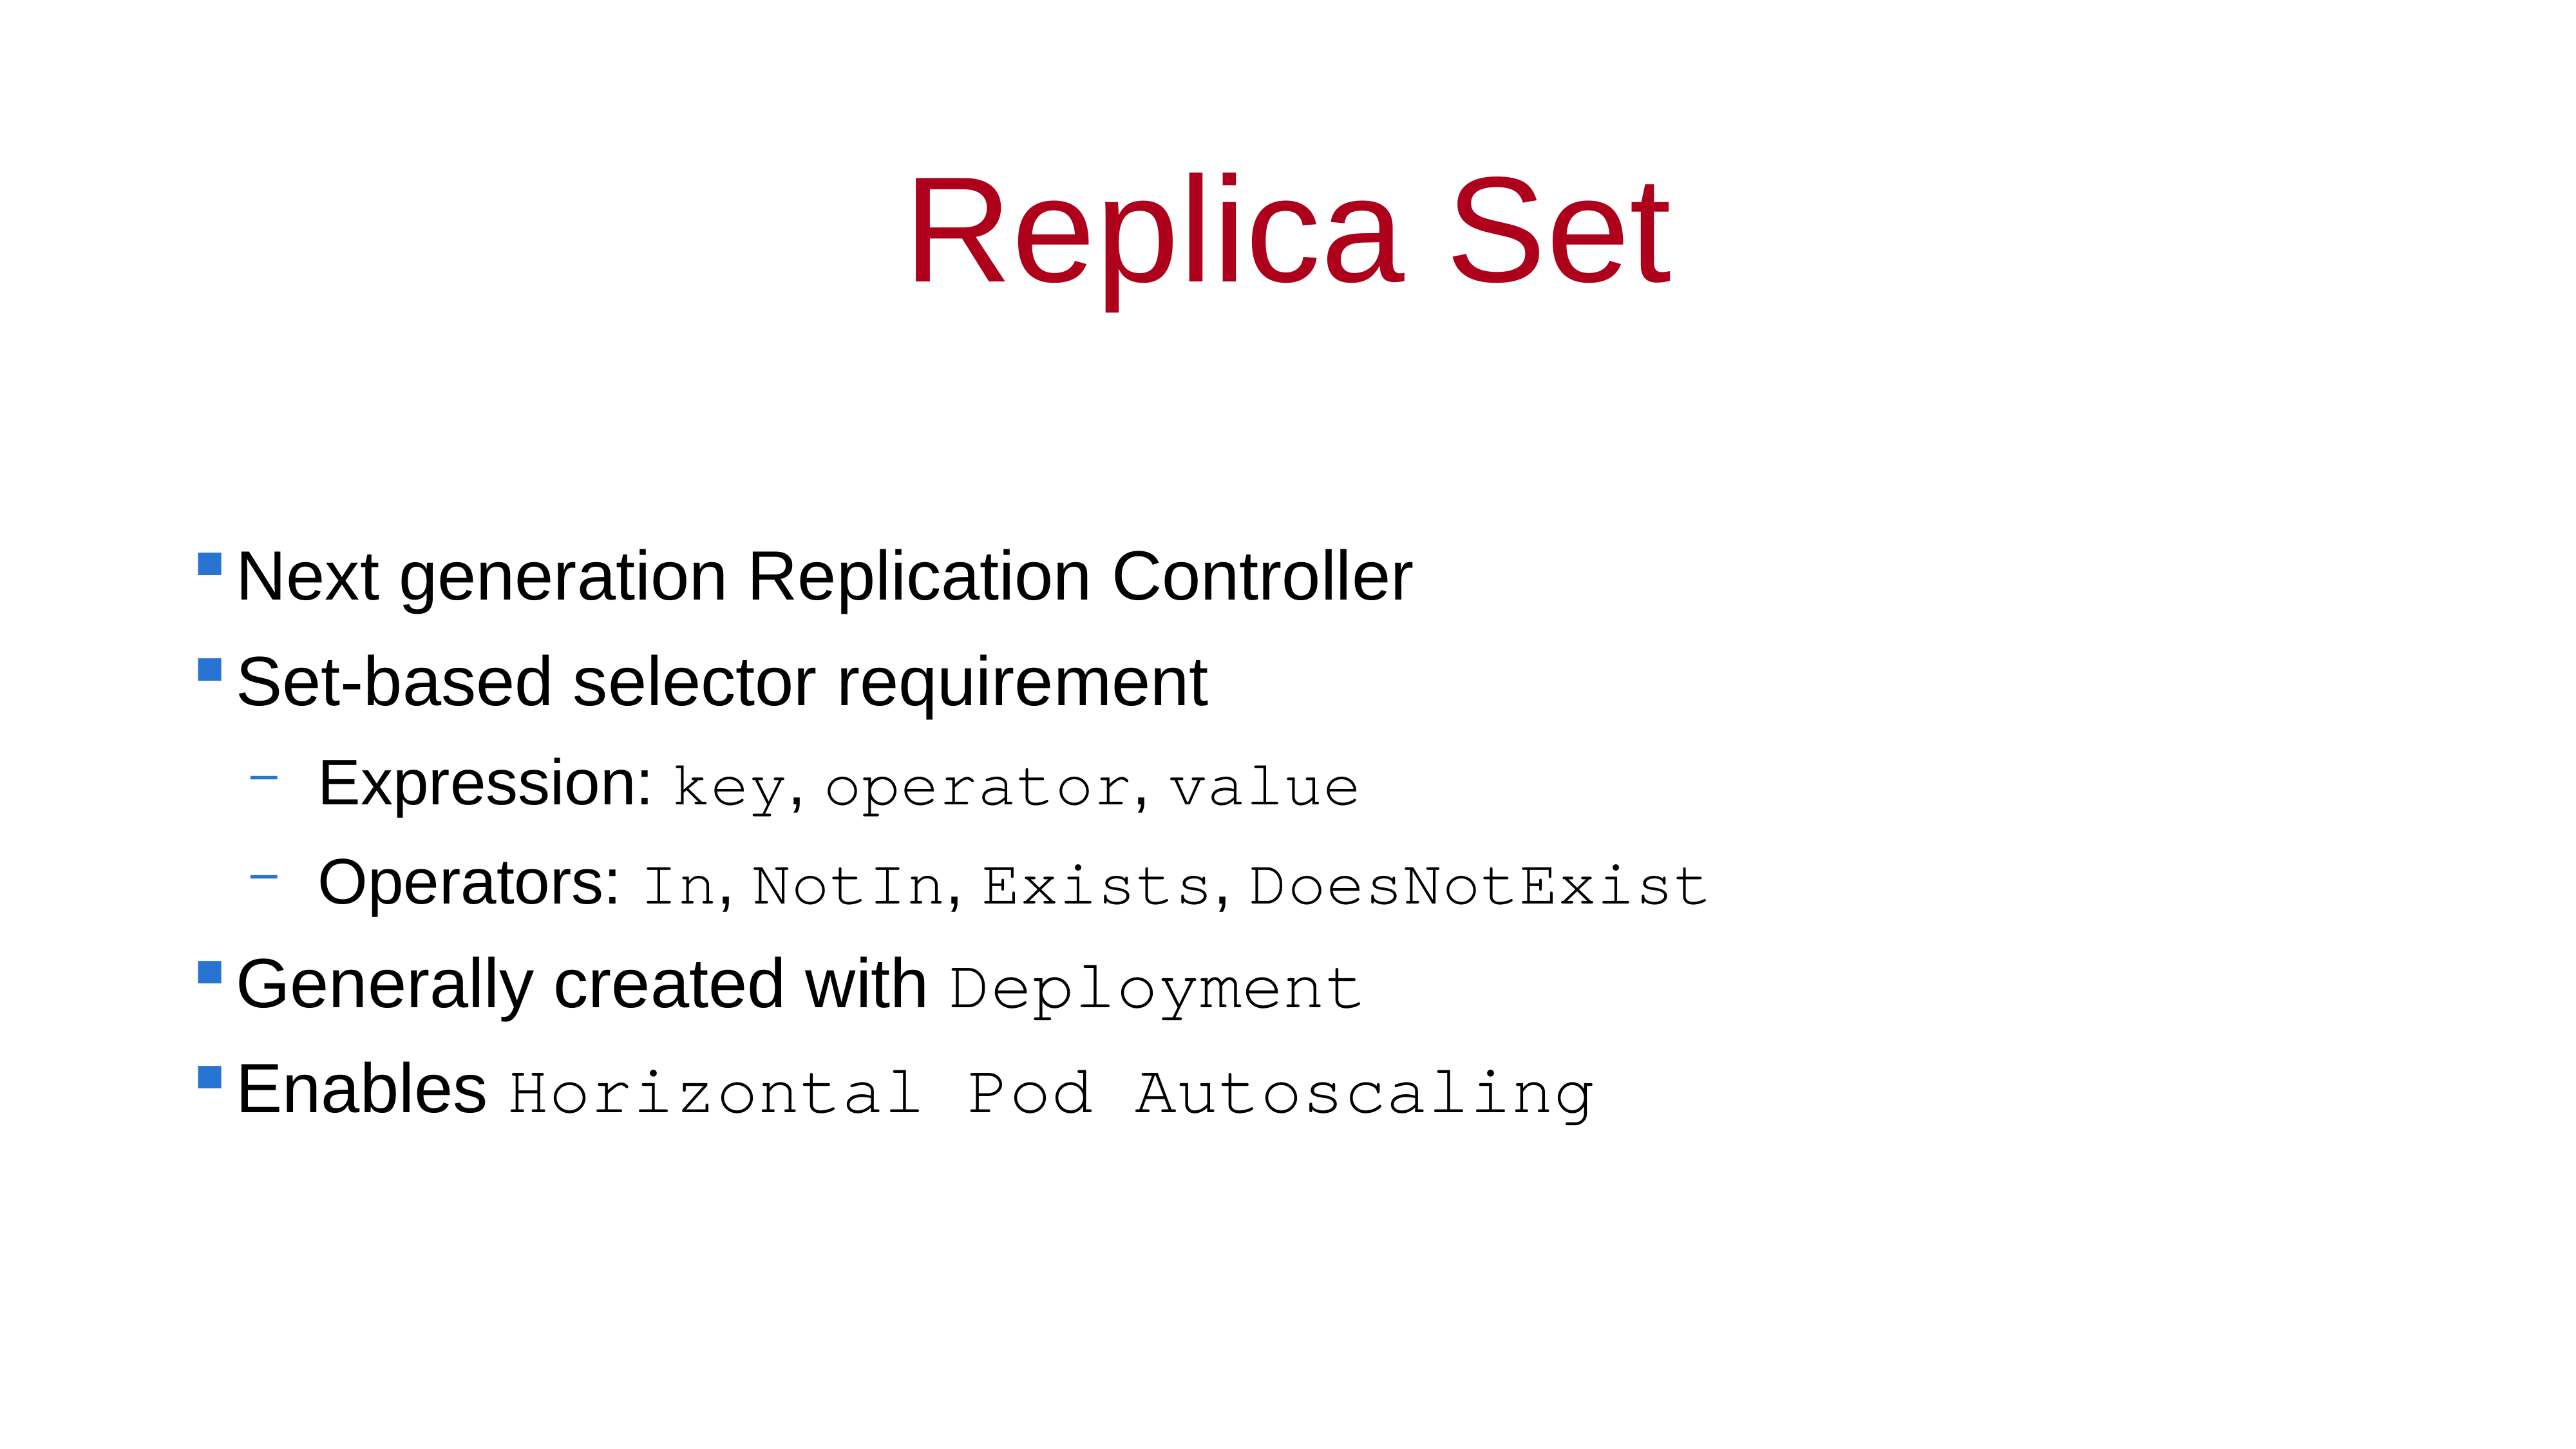

# Replica Set
Next generation Replication Controller
Set-based selector requirement
Expression: key, operator, value
Operators: In, NotIn, Exists, DoesNotExist
Generally created with Deployment
Enables Horizontal Pod Autoscaling
22